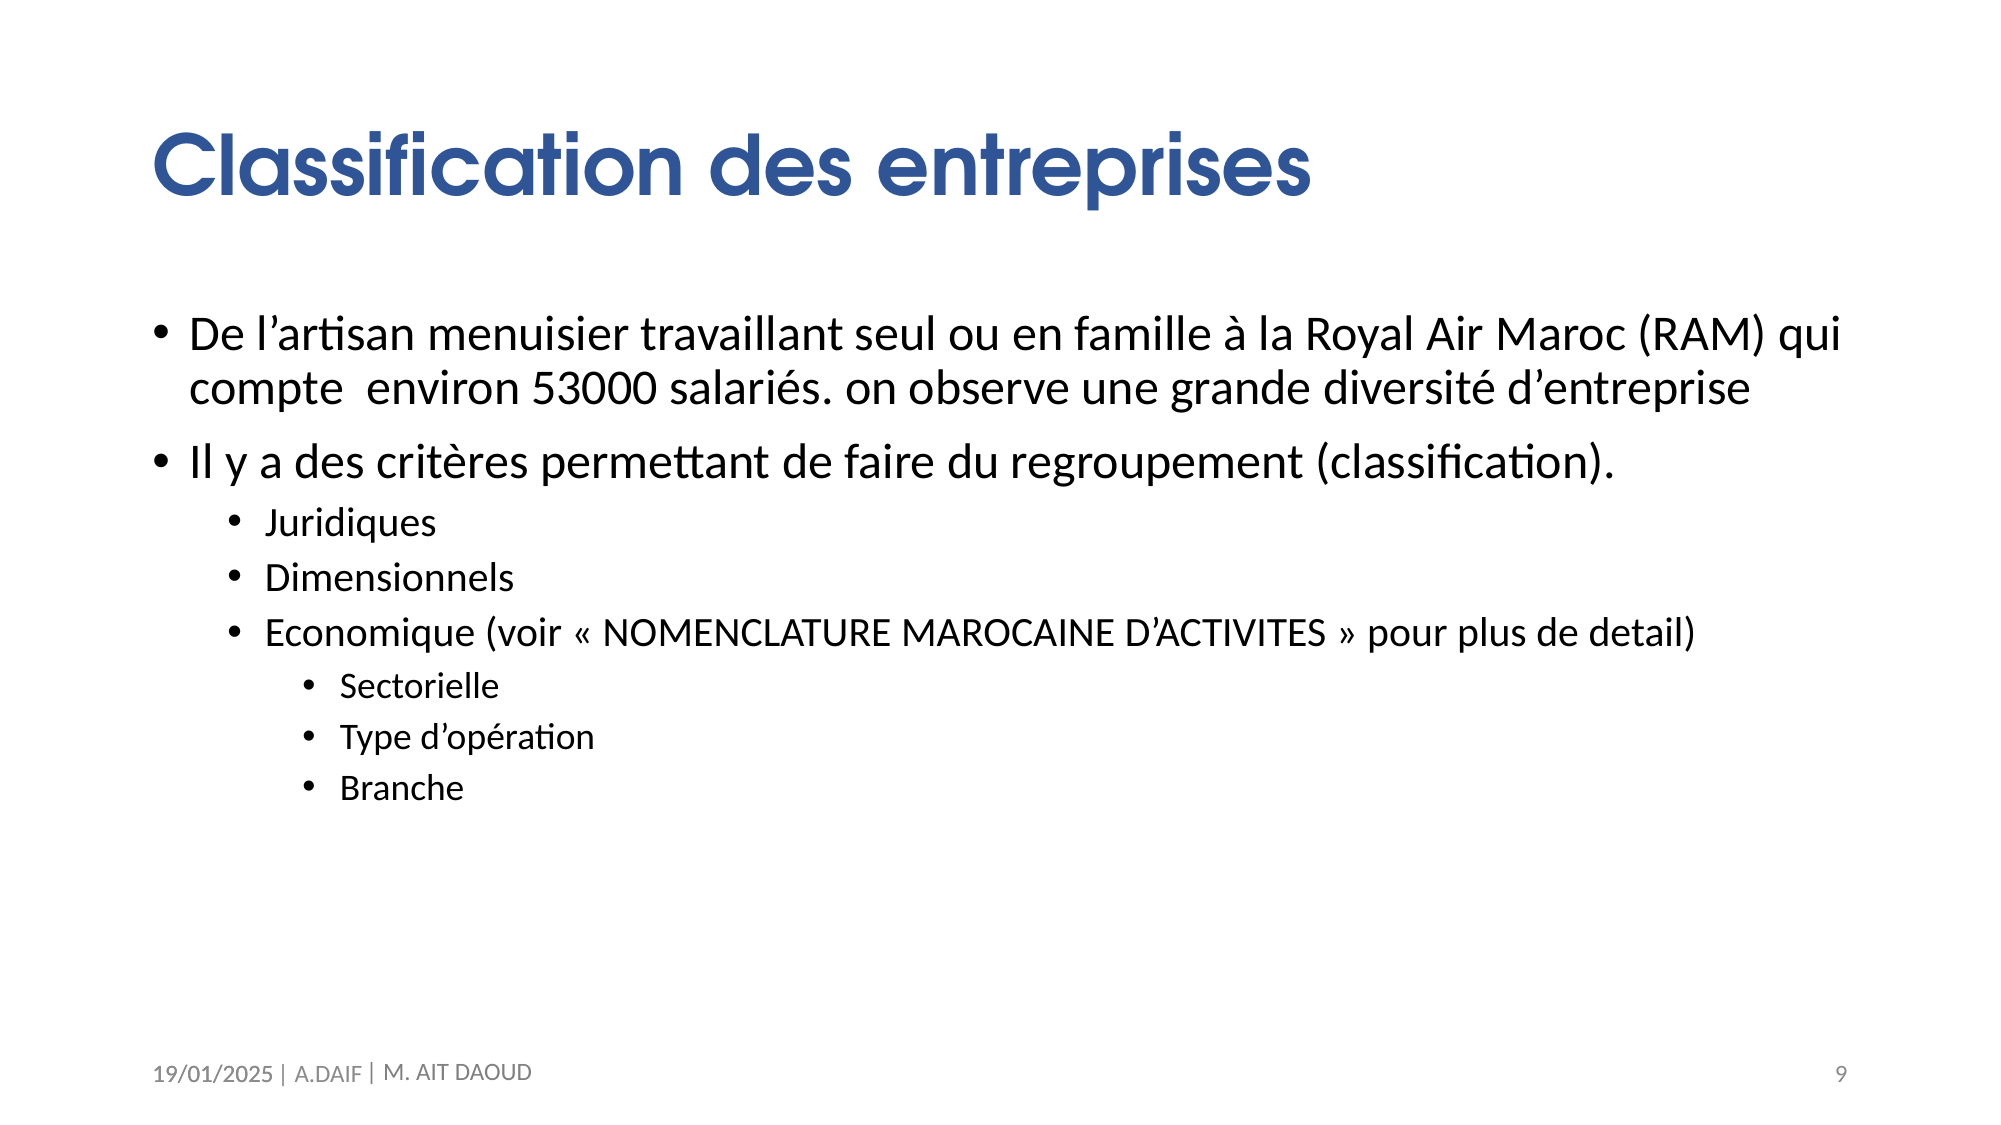

# Classification des entreprises
De l’artisan menuisier travaillant seul ou en famille à la Royal Air Maroc (RAM) qui compte  environ 53000 salariés. on observe une grande diversité d’entreprise
Il y a des critères permettant de faire du regroupement (classification).
Juridiques
Dimensionnels
Economique (voir « NOMENCLATURE MAROCAINE D’ACTIVITES » pour plus de detail)
Sectorielle
Type d’opération
Branche
19/01/2025
9